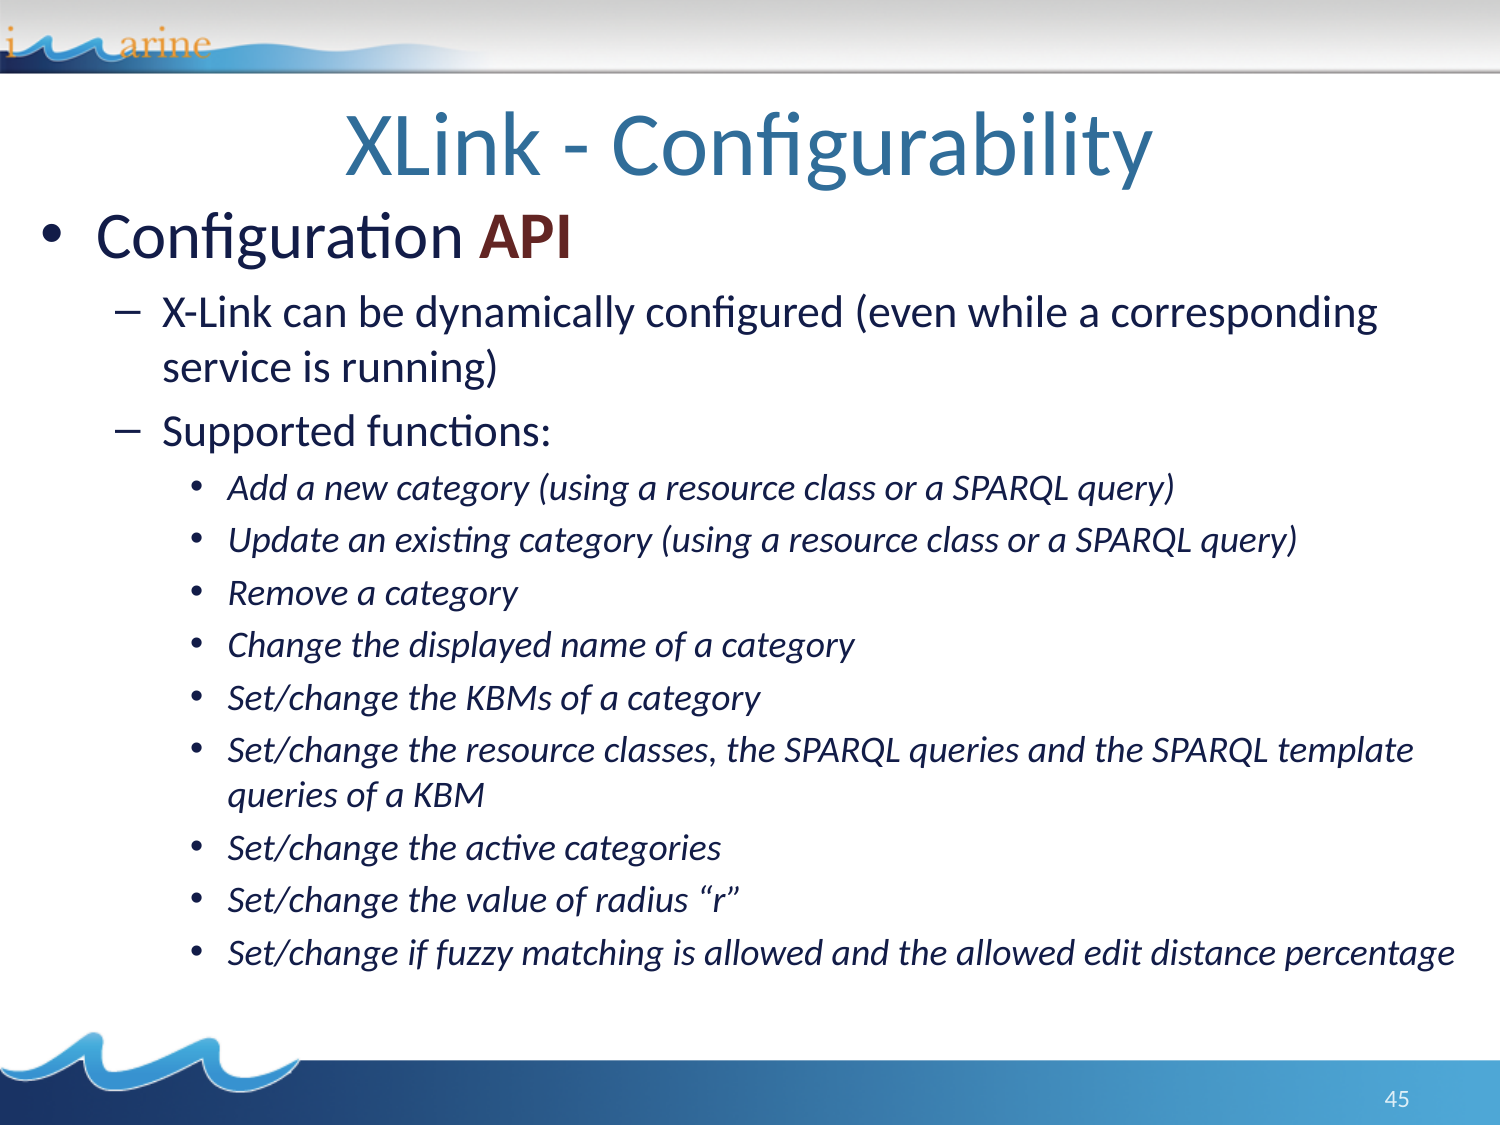

# XLink - Configurability
Configuration API
X-Link can be dynamically configured (even while a corresponding service is running)
Supported functions:
Add a new category (using a resource class or a SPARQL query)
Update an existing category (using a resource class or a SPARQL query)
Remove a category
Change the displayed name of a category
Set/change the KBMs of a category
Set/change the resource classes, the SPARQL queries and the SPARQL template queries of a KBM
Set/change the active categories
Set/change the value of radius “r”
Set/change if fuzzy matching is allowed and the allowed edit distance percentage
45